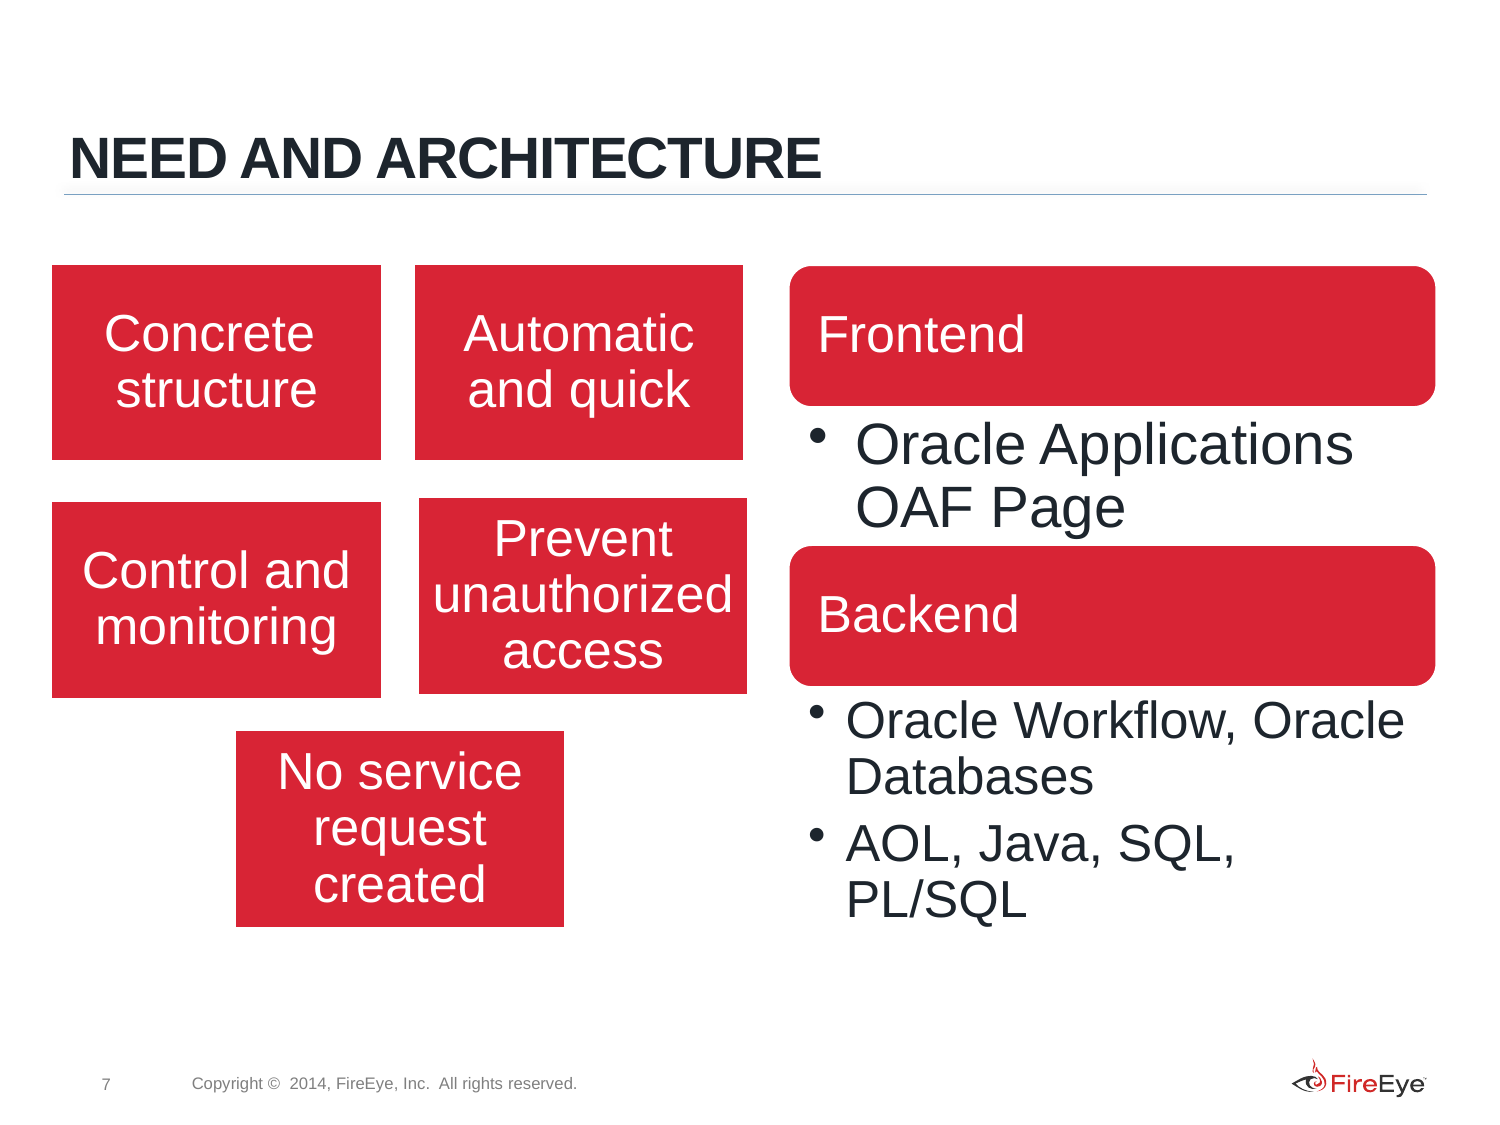

NEED AND ARCHITECTURE
Concrete  structure
Automatic and quick
Control and monitoring
Prevent unauthorized access
No service request created
Frontend
Oracle Applications OAF Page
Backend
Oracle Workflow, Oracle Databases
AOL, Java, SQL, PL/SQL